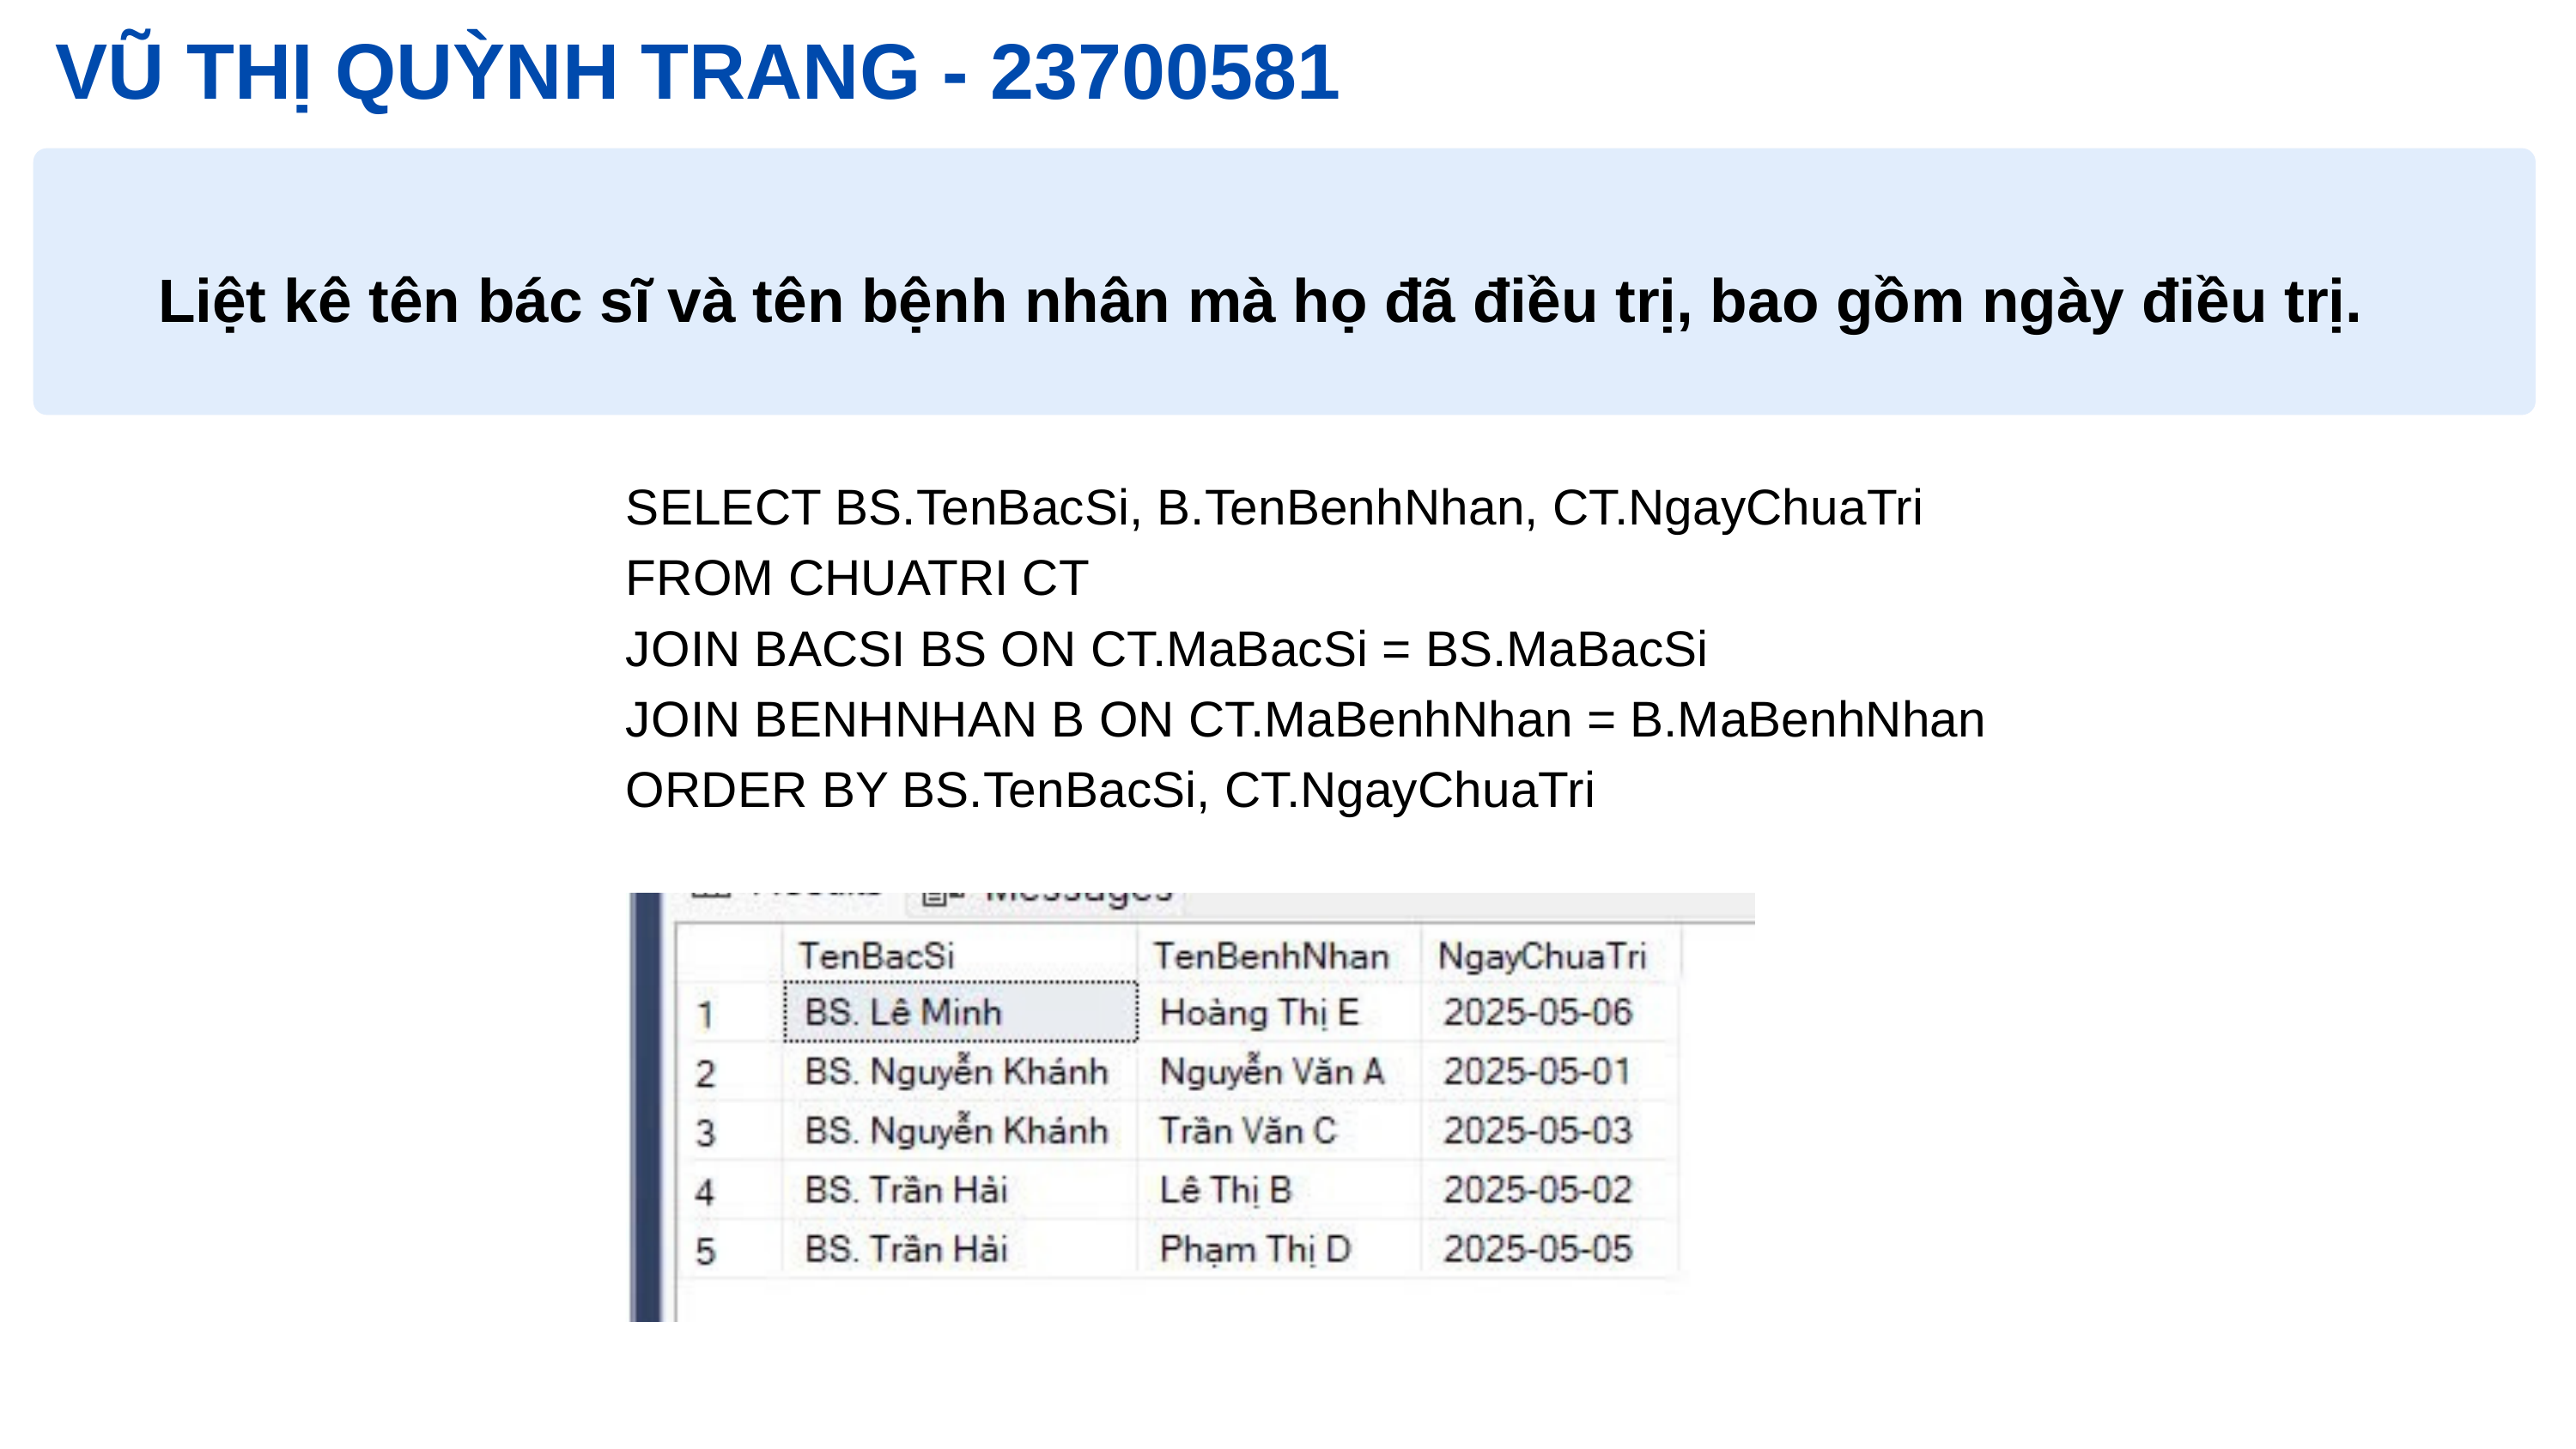

VŨ THỊ QUỲNH TRANG - 23700581

Liệt kê tên bác sĩ và tên bệnh nhân mà họ đã điều trị, bao gồm ngày điều trị.

SELECT BS.TenBacSi, B.TenBenhNhan, CT.NgayChuaTri
FROM CHUATRI CT
JOIN BACSI BS ON CT.MaBacSi = BS.MaBacSi
JOIN BENHNHAN B ON CT.MaBenhNhan = B.MaBenhNhan
ORDER BY BS.TenBacSi, CT.NgayChuaTri